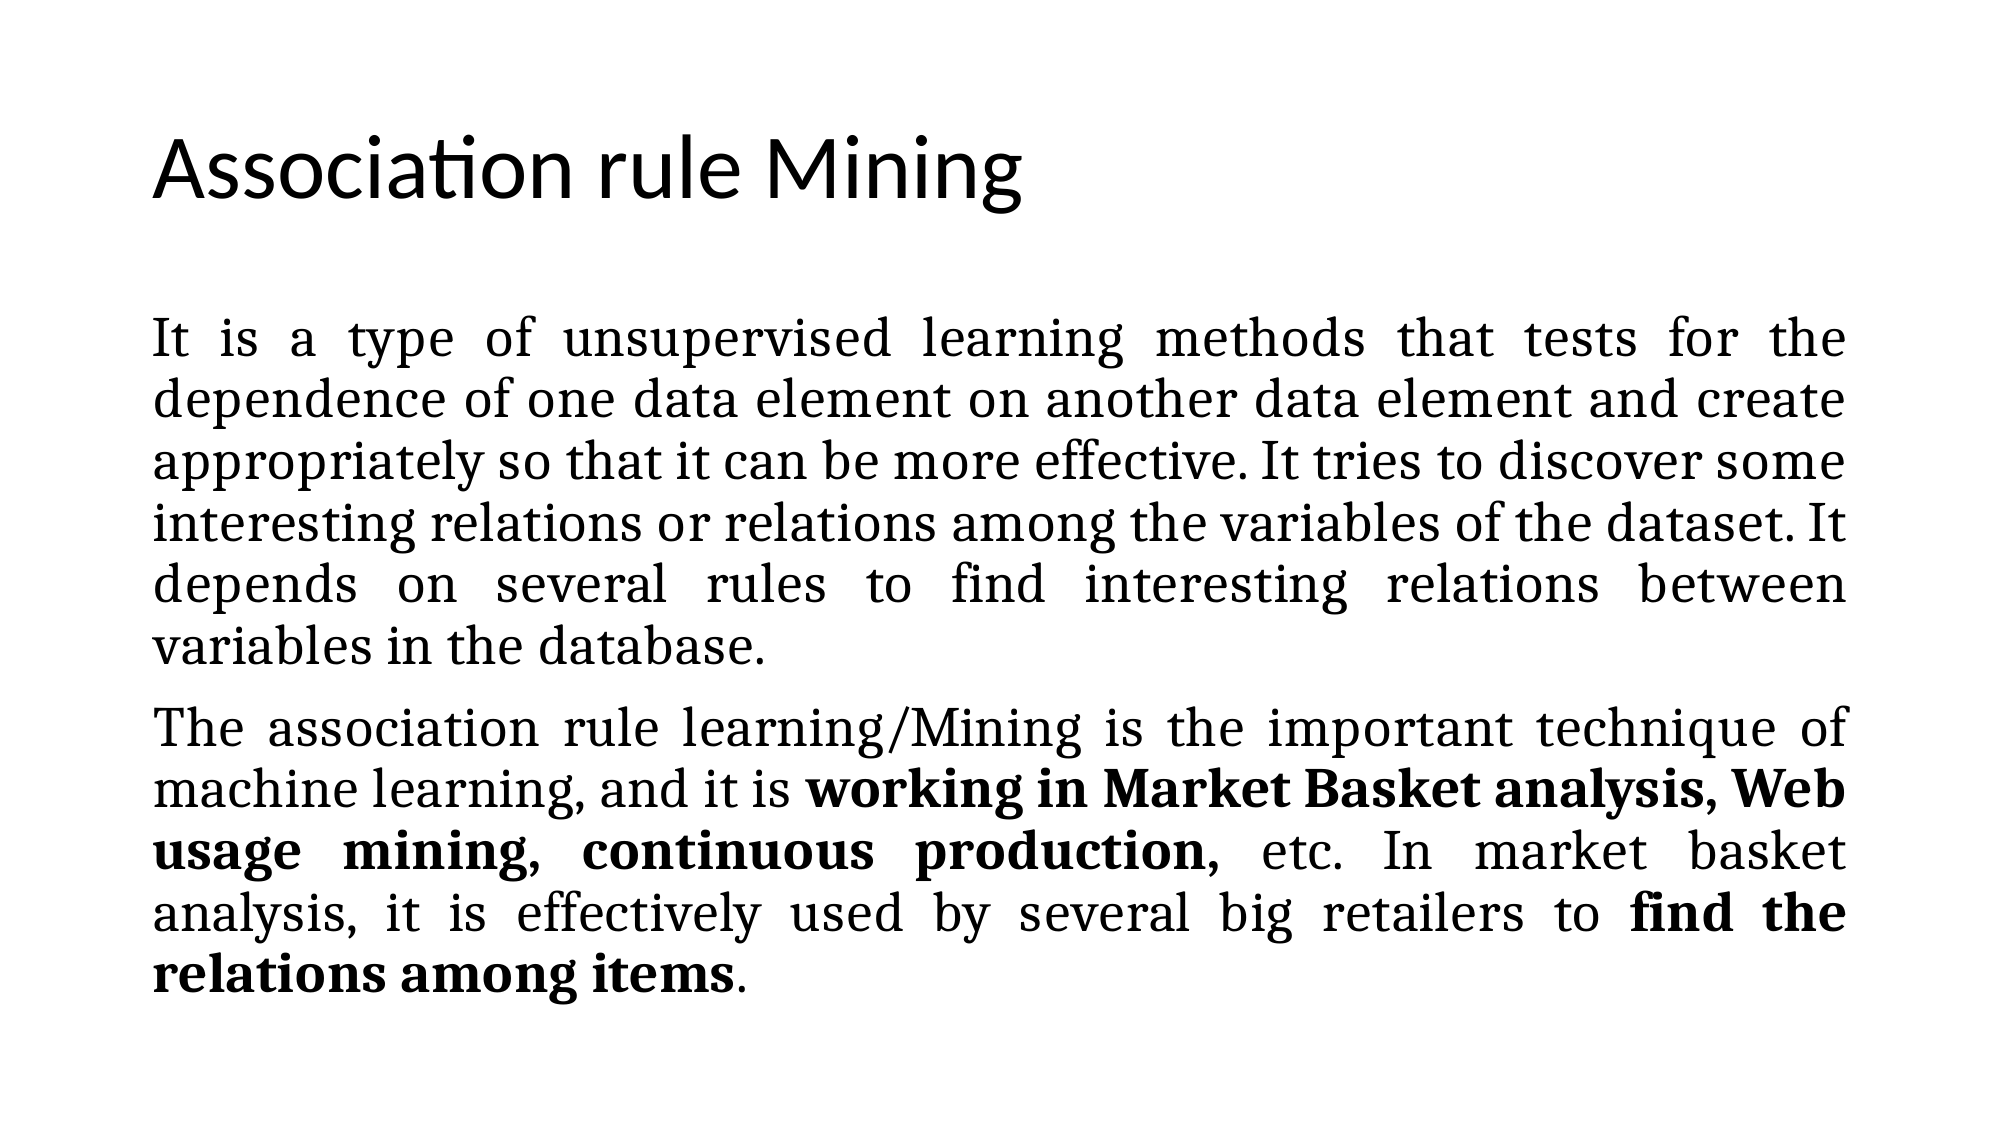

# Association rule Mining
It is a type of unsupervised learning methods that tests for the dependence of one data element on another data element and create appropriately so that it can be more effective. It tries to discover some interesting relations or relations among the variables of the dataset. It depends on several rules to find interesting relations between variables in the database.
The association rule learning/Mining is the important technique of machine learning, and it is working in Market Basket analysis, Web usage mining, continuous production, etc. In market basket analysis, it is effectively used by several big retailers to find the relations among items.